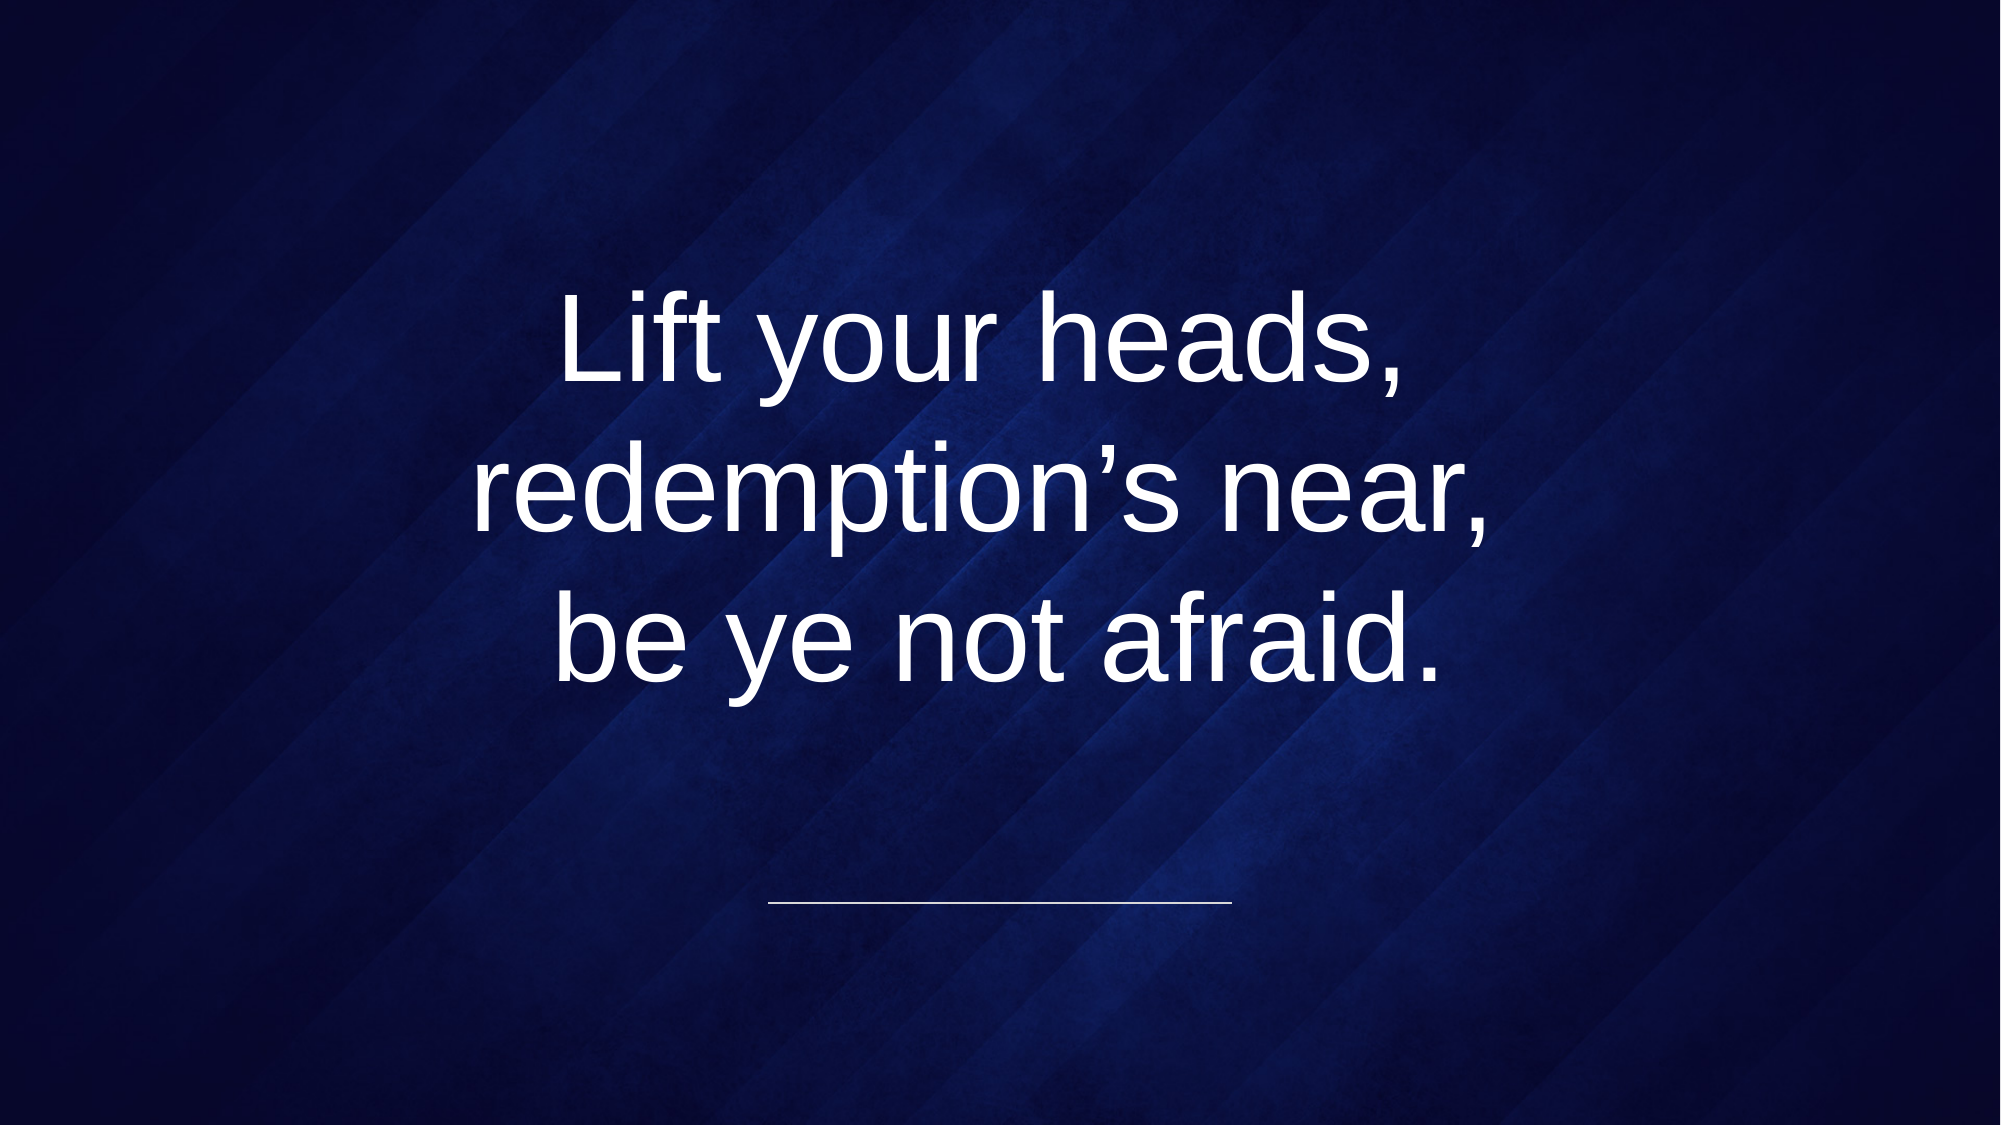

# Lift your heads, redemption’s near, be ye not afraid.